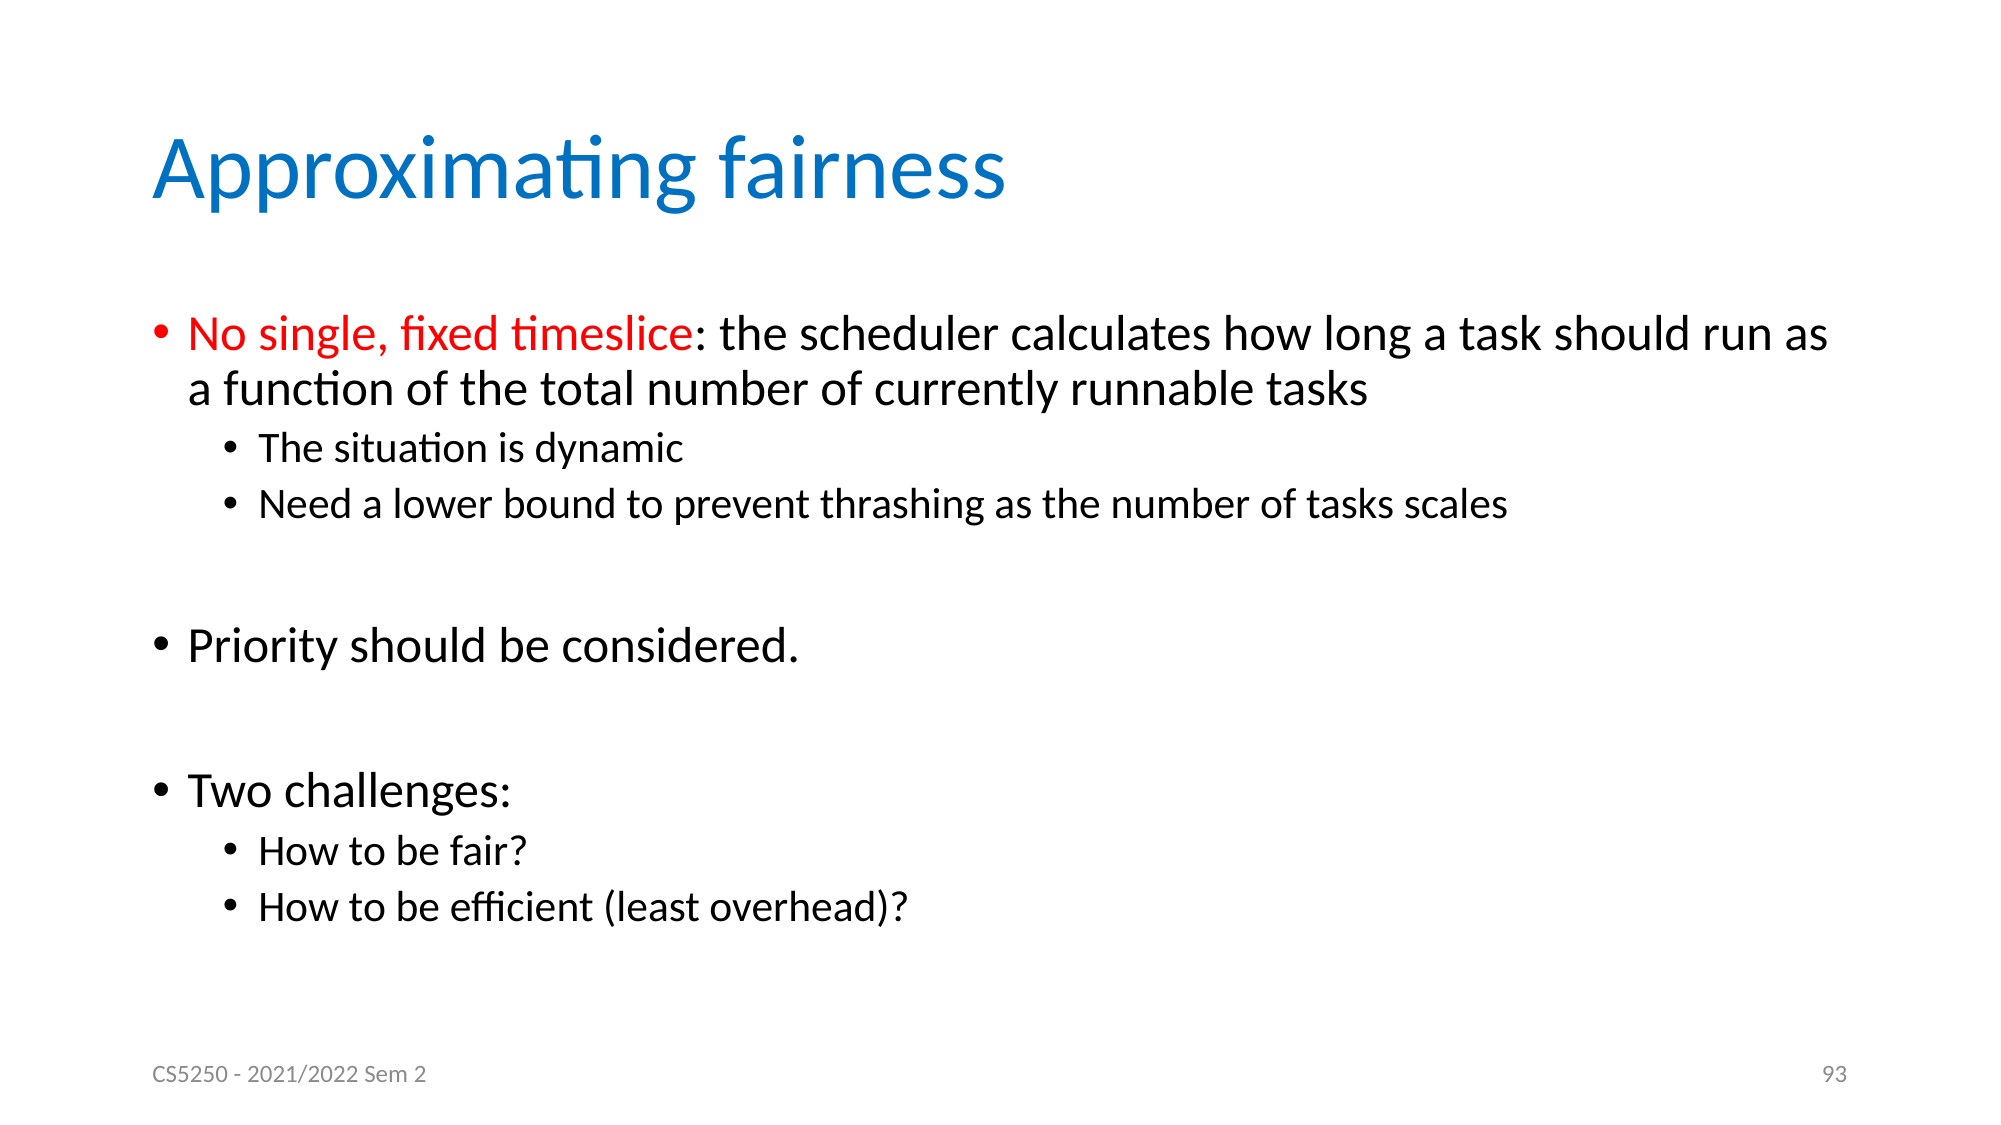

# Approximating fairness
No single, fixed timeslice: the scheduler calculates how long a task should run as a function of the total number of currently runnable tasks
The situation is dynamic
Need a lower bound to prevent thrashing as the number of tasks scales

Priority should be considered.

Two challenges:
How to be fair?
How to be efficient (least overhead)?

CS5250 - 2021/2022 Sem 2
93